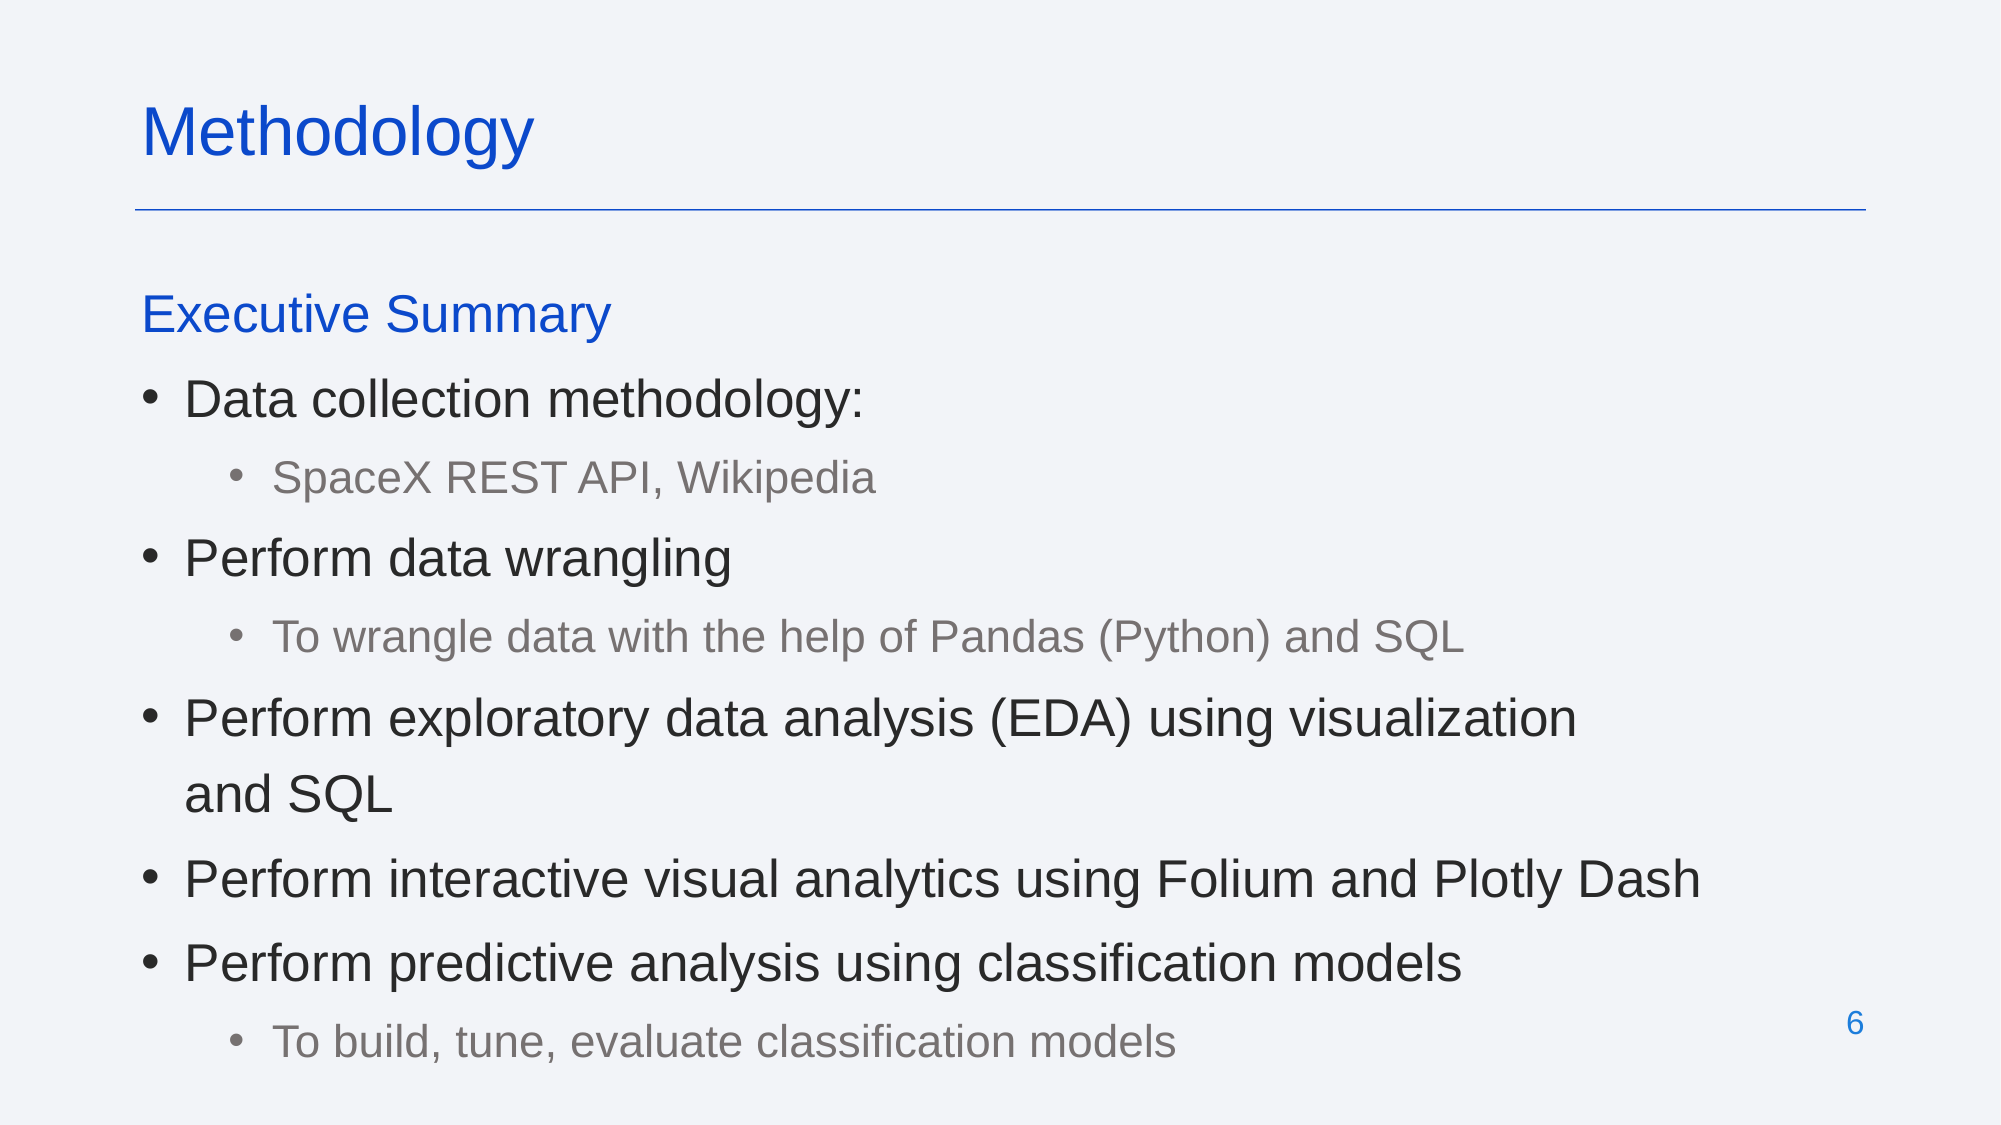

Methodology
Executive Summary
Data collection methodology:
SpaceX REST API, Wikipedia
Perform data wrangling
To wrangle data with the help of Pandas (Python) and SQL
Perform exploratory data analysis (EDA) using visualization and SQL
Perform interactive visual analytics using Folium and Plotly Dash
Perform predictive analysis using classification models
To build, tune, evaluate classification models

6